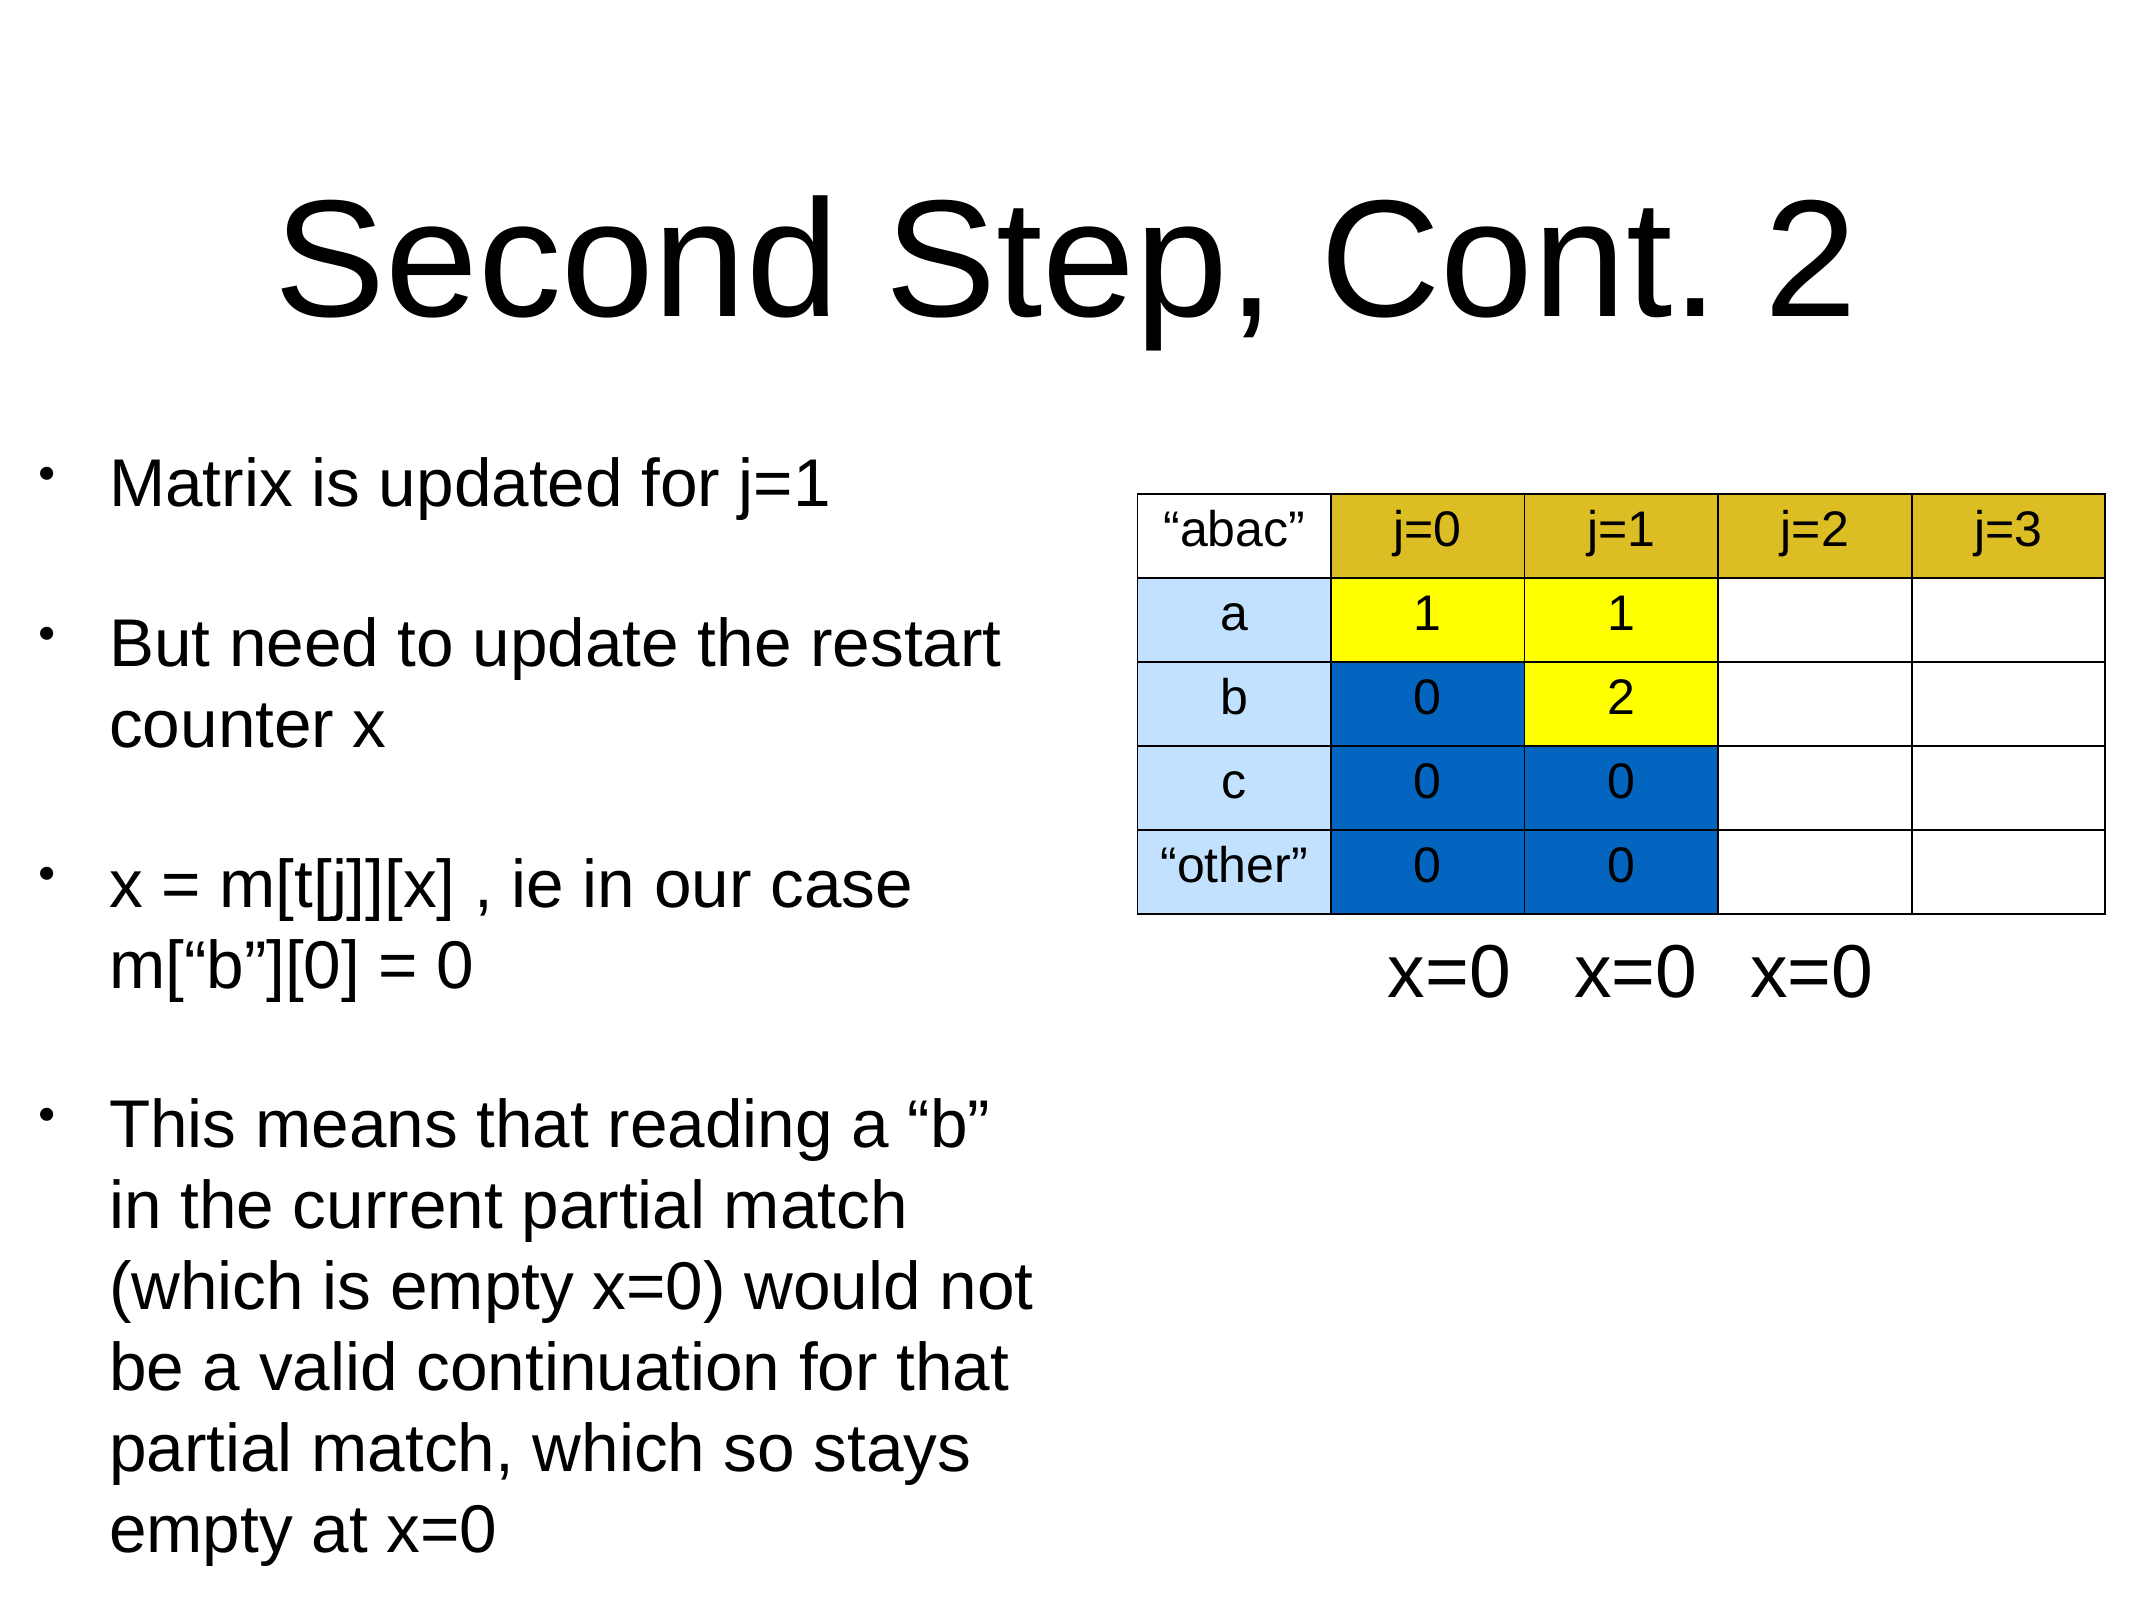

# Second Step, Cont. 2
Matrix is updated for j=1
But need to update the restart counter x
x = m[t[j]][x] , ie in our case m[“b”][0] = 0
This means that reading a “b” in the current partial match (which is empty x=0) would not be a valid continuation for that partial match, which so stays empty at x=0
| “abac” | j=0 | j=1 | j=2 | j=3 |
| --- | --- | --- | --- | --- |
| a | 1 | 1 |  |  |
| b | 0 | 2 |  |  |
| c | 0 | 0 |  |  |
| “other” | 0 | 0 |  |  |
x=0
x=0
x=0